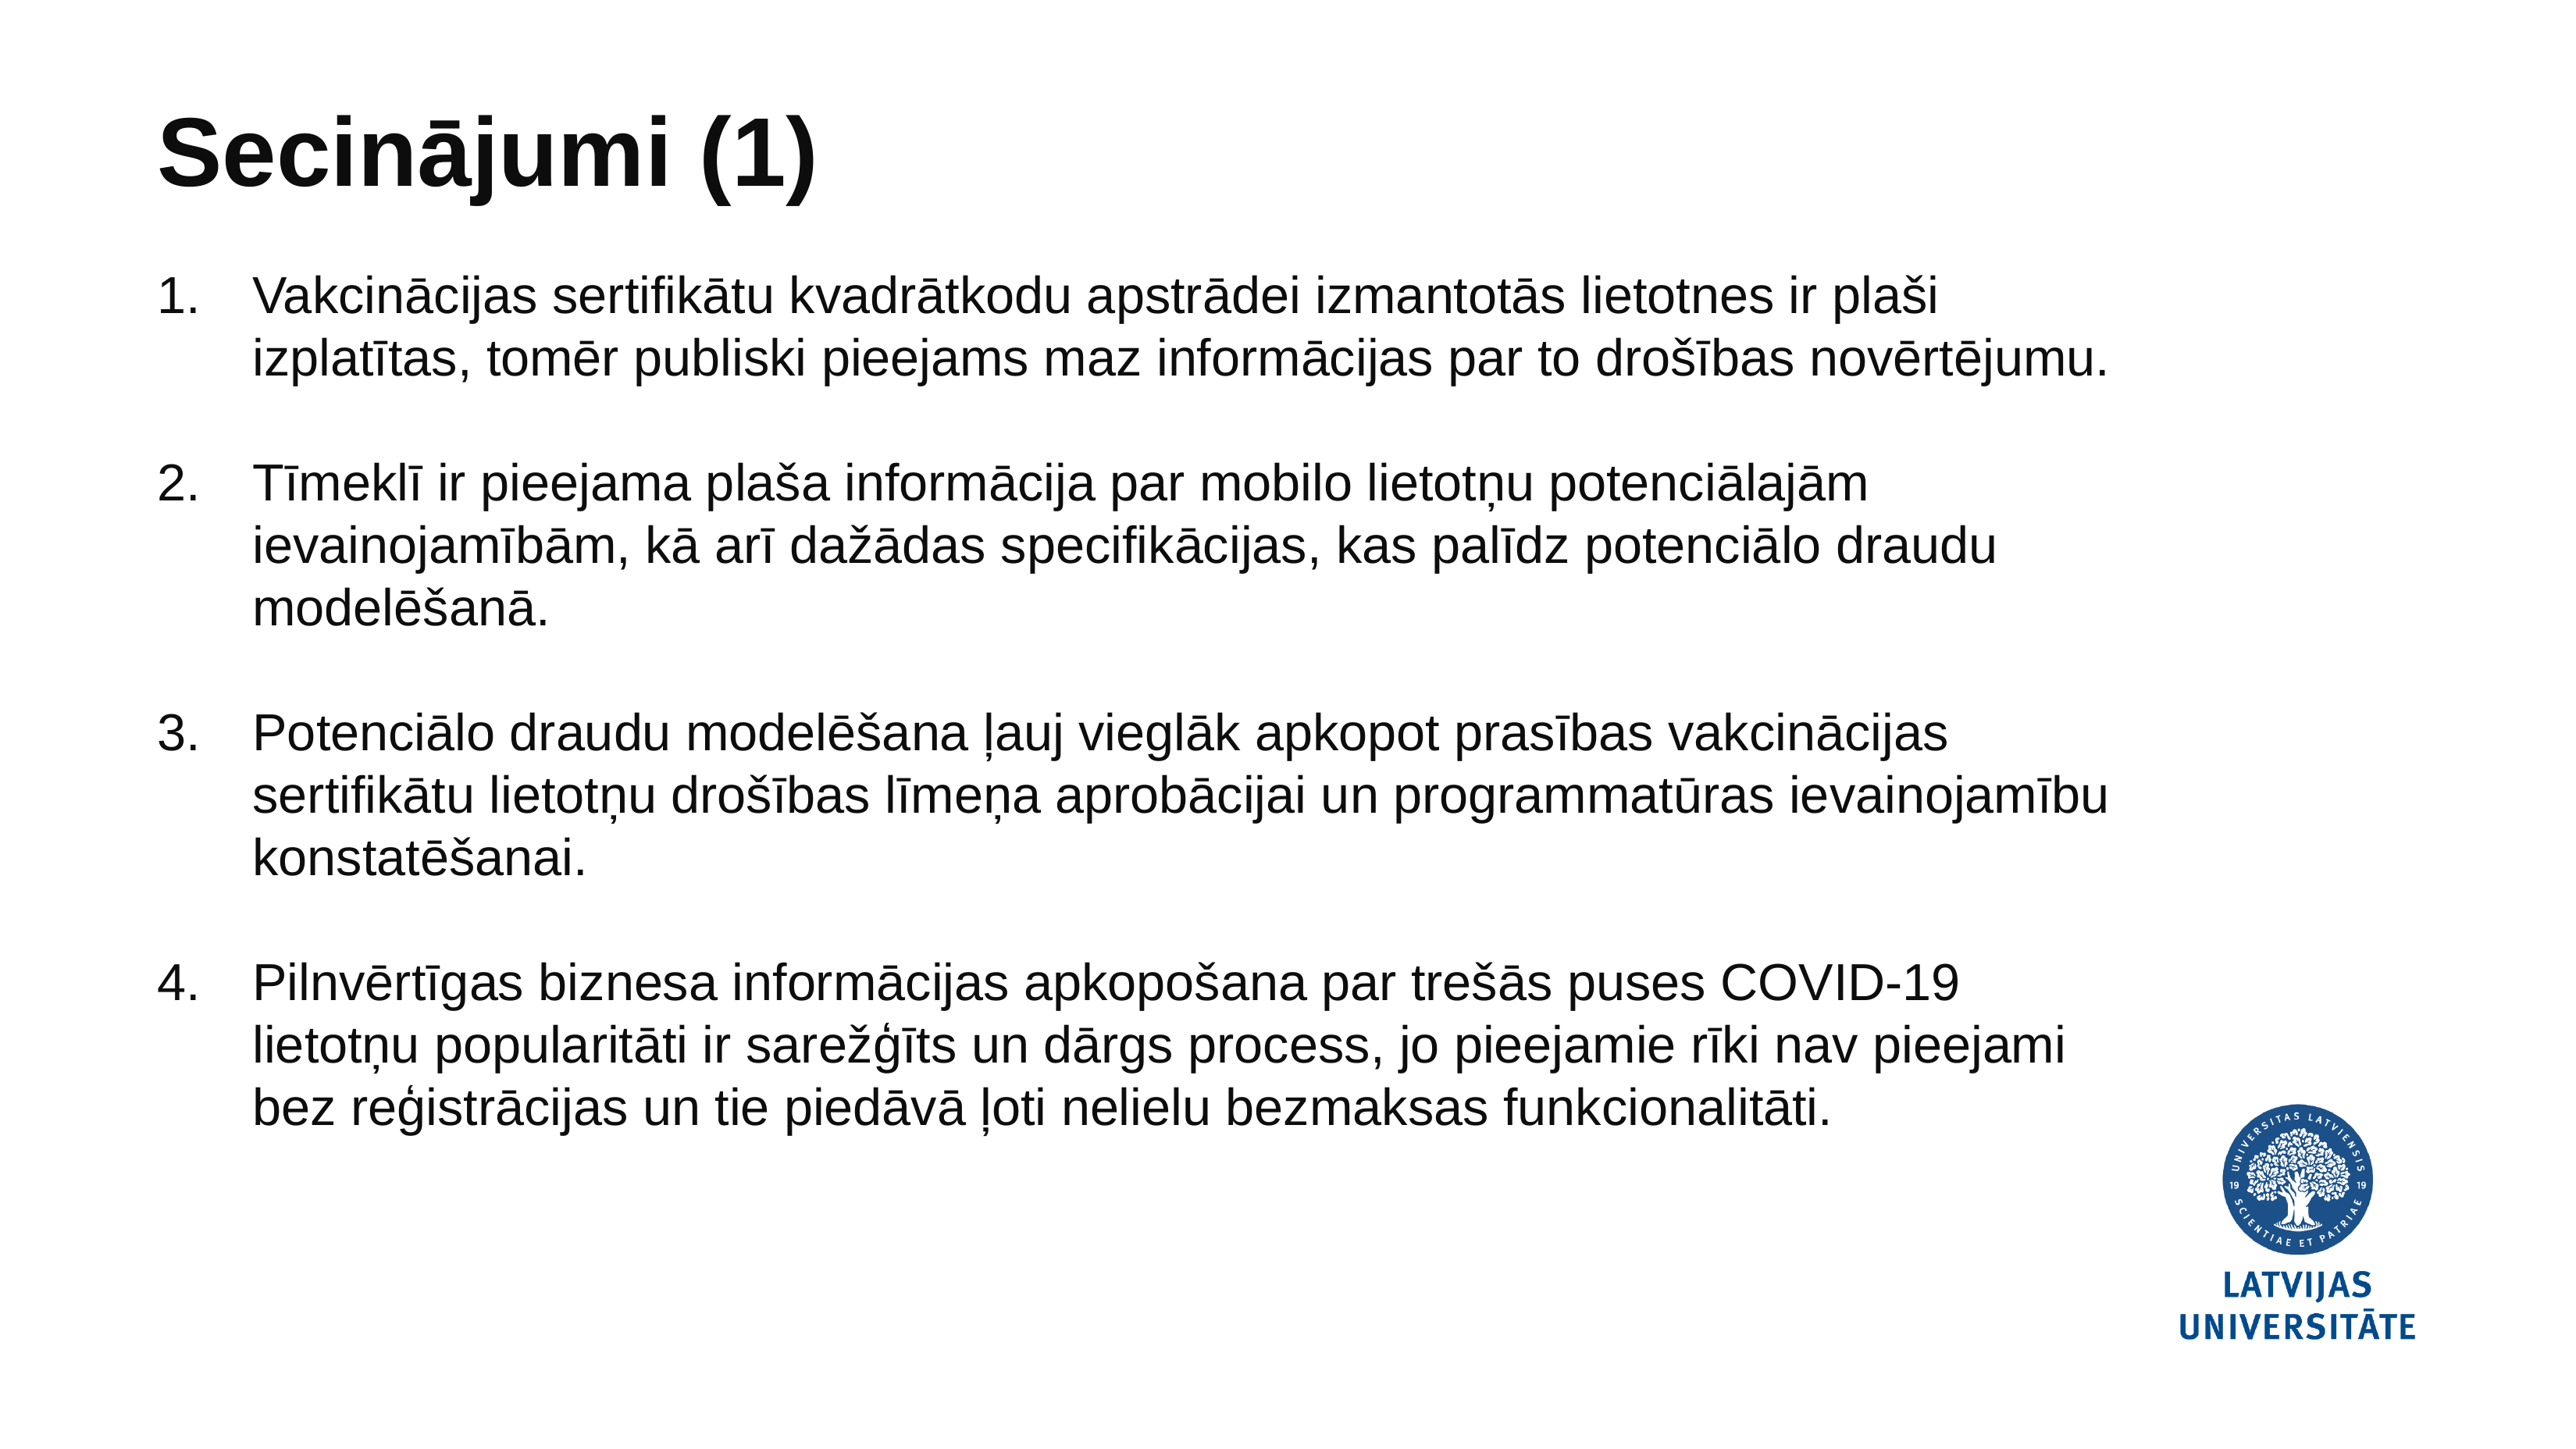

Secinājumi (1)
Vakcinācijas sertifikātu kvadrātkodu apstrādei izmantotās lietotnes ir plaši izplatītas, tomēr publiski pieejams maz informācijas par to drošības novērtējumu.

Tīmeklī ir pieejama plaša informācija par mobilo lietotņu potenciālajām ievainojamībām, kā arī dažādas specifikācijas, kas palīdz potenciālo draudu modelēšanā.

Potenciālo draudu modelēšana ļauj vieglāk apkopot prasības vakcinācijas sertifikātu lietotņu drošības līmeņa aprobācijai un programmatūras ievainojamību konstatēšanai.

Pilnvērtīgas biznesa informācijas apkopošana par trešās puses COVID-19 lietotņu popularitāti ir sarežģīts un dārgs process, jo pieejamie rīki nav pieejami bez reģistrācijas un tie piedāvā ļoti nelielu bezmaksas funkcionalitāti.